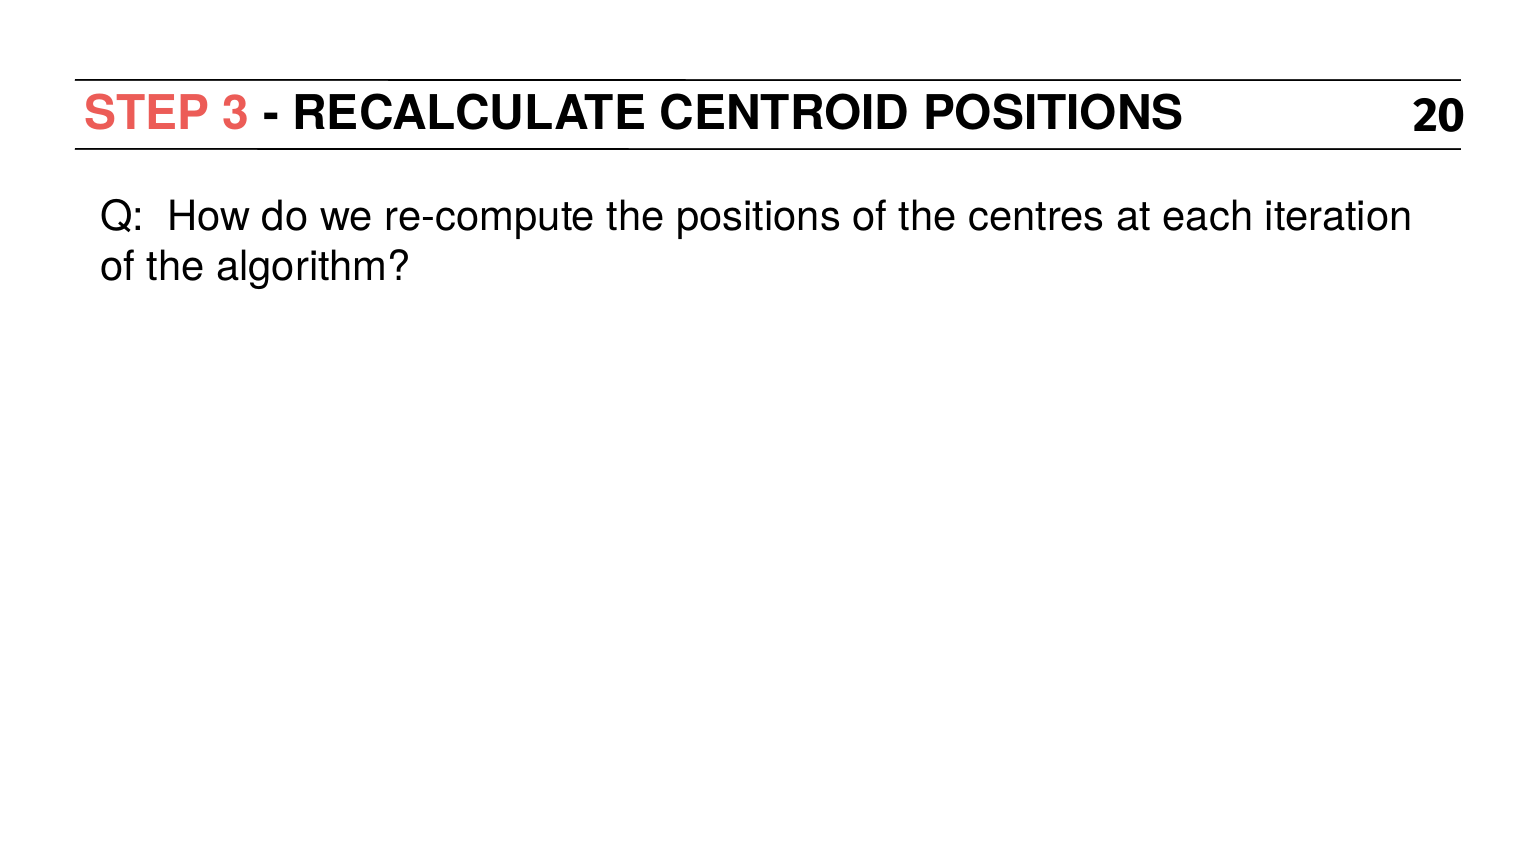

# STEP 3 - RECALCULATE CENTROID POSITIONS
20

Q:  How do we re-compute the positions of the centres at each iteration of the algorithm?